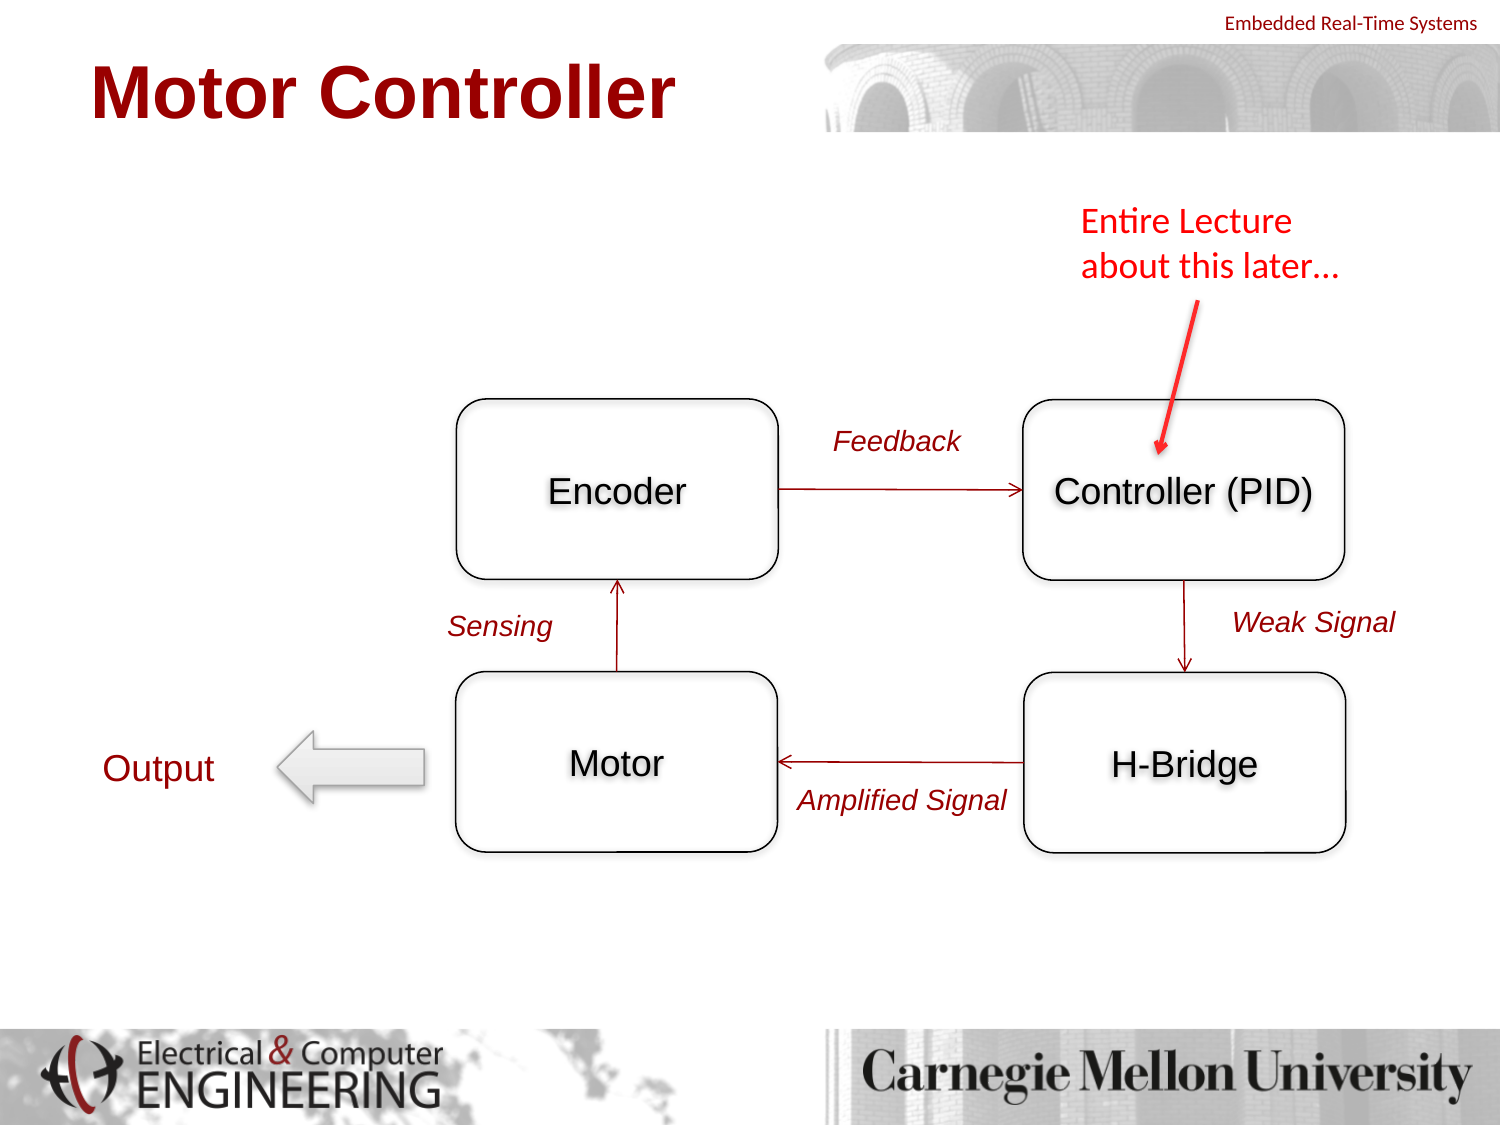

# Motor Controller
Entire Lecture about this later…
Encoder
Controller (PID)
Feedback
Weak Signal
Sensing
Motor
H-Bridge

Output
Amplified Signal